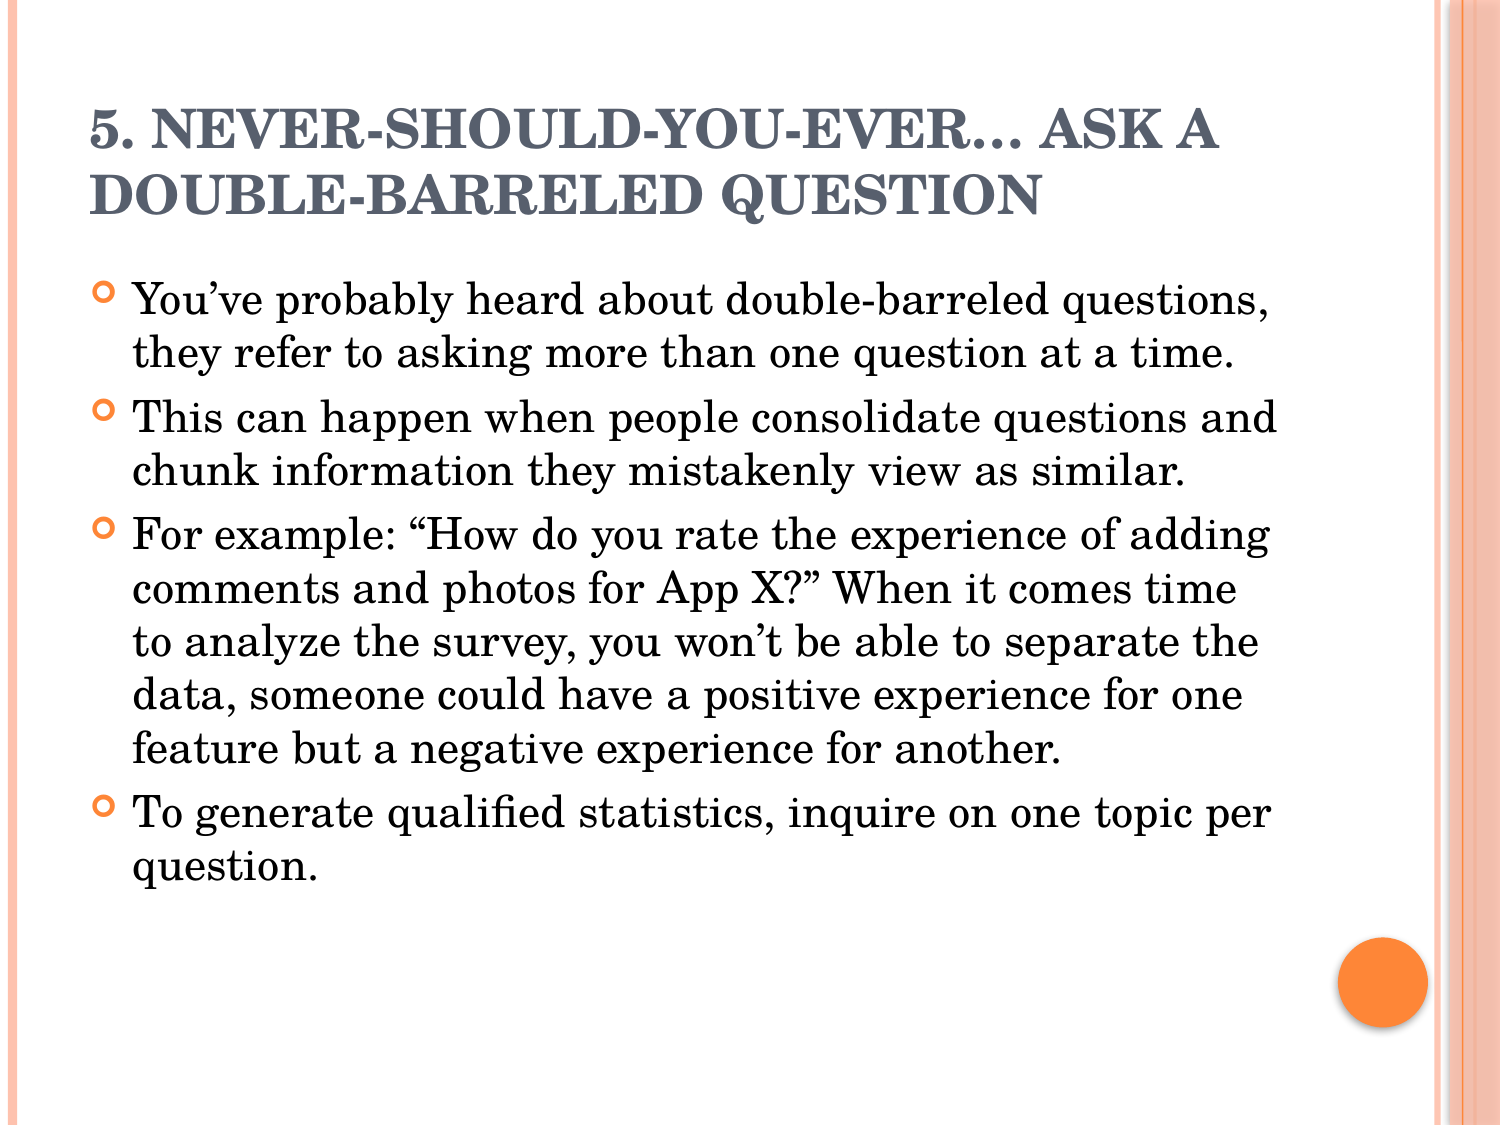

# 5. Never-Should-You-Ever… Ask a double-barreled question
You’ve probably heard about double-barreled questions, they refer to asking more than one question at a time.
This can happen when people consolidate questions and chunk information they mistakenly view as similar.
For example: “How do you rate the experience of adding comments and photos for App X?” When it comes time to analyze the survey, you won’t be able to separate the data, someone could have a positive experience for one feature but a negative experience for another.
To generate qualified statistics, inquire on one topic per question.